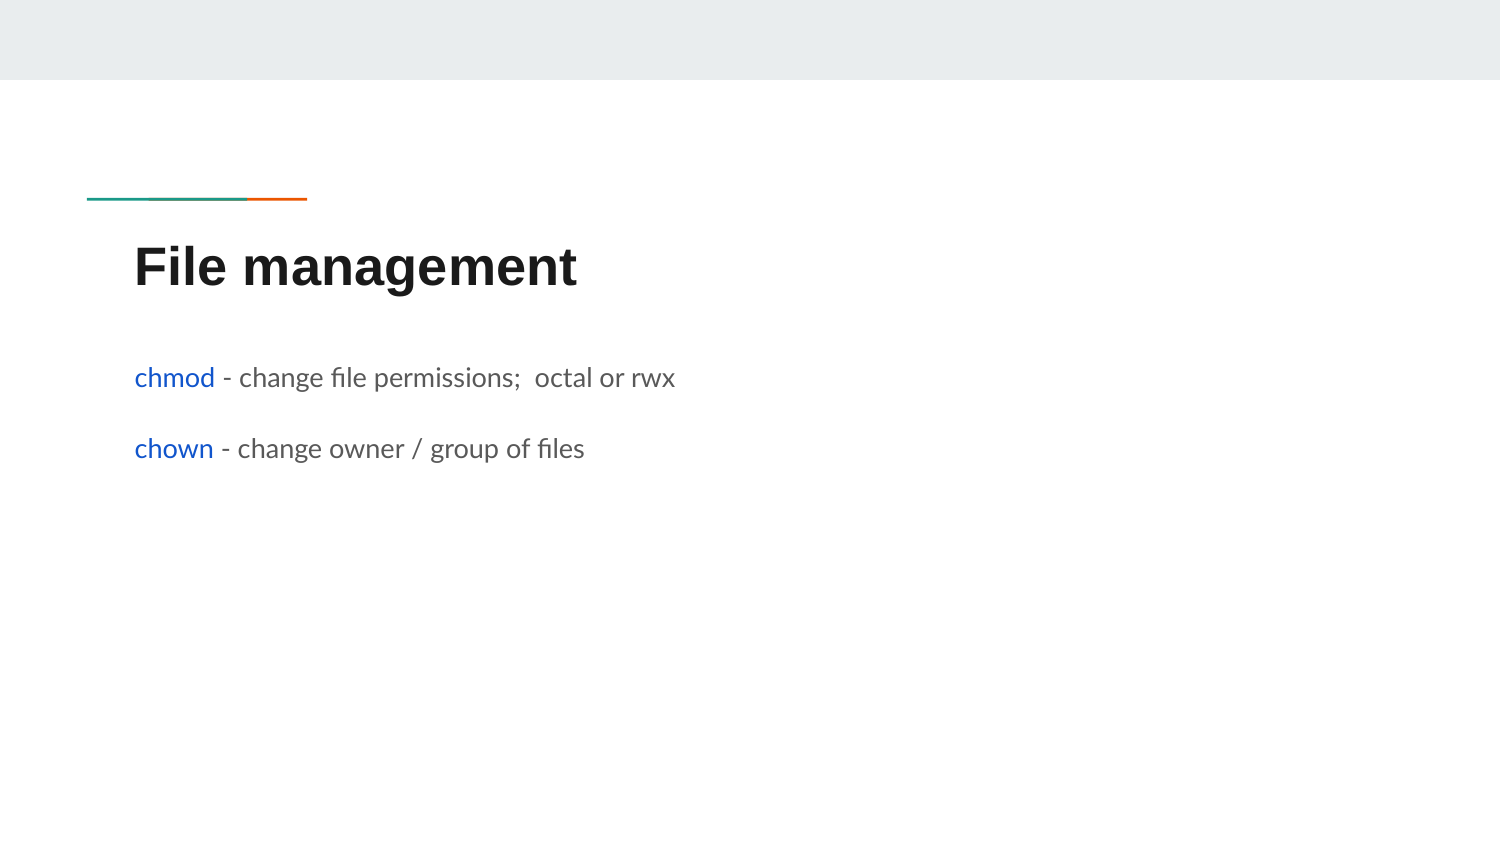

# File management
chmod - change file permissions;  octal or rwx
chown - change owner / group of files